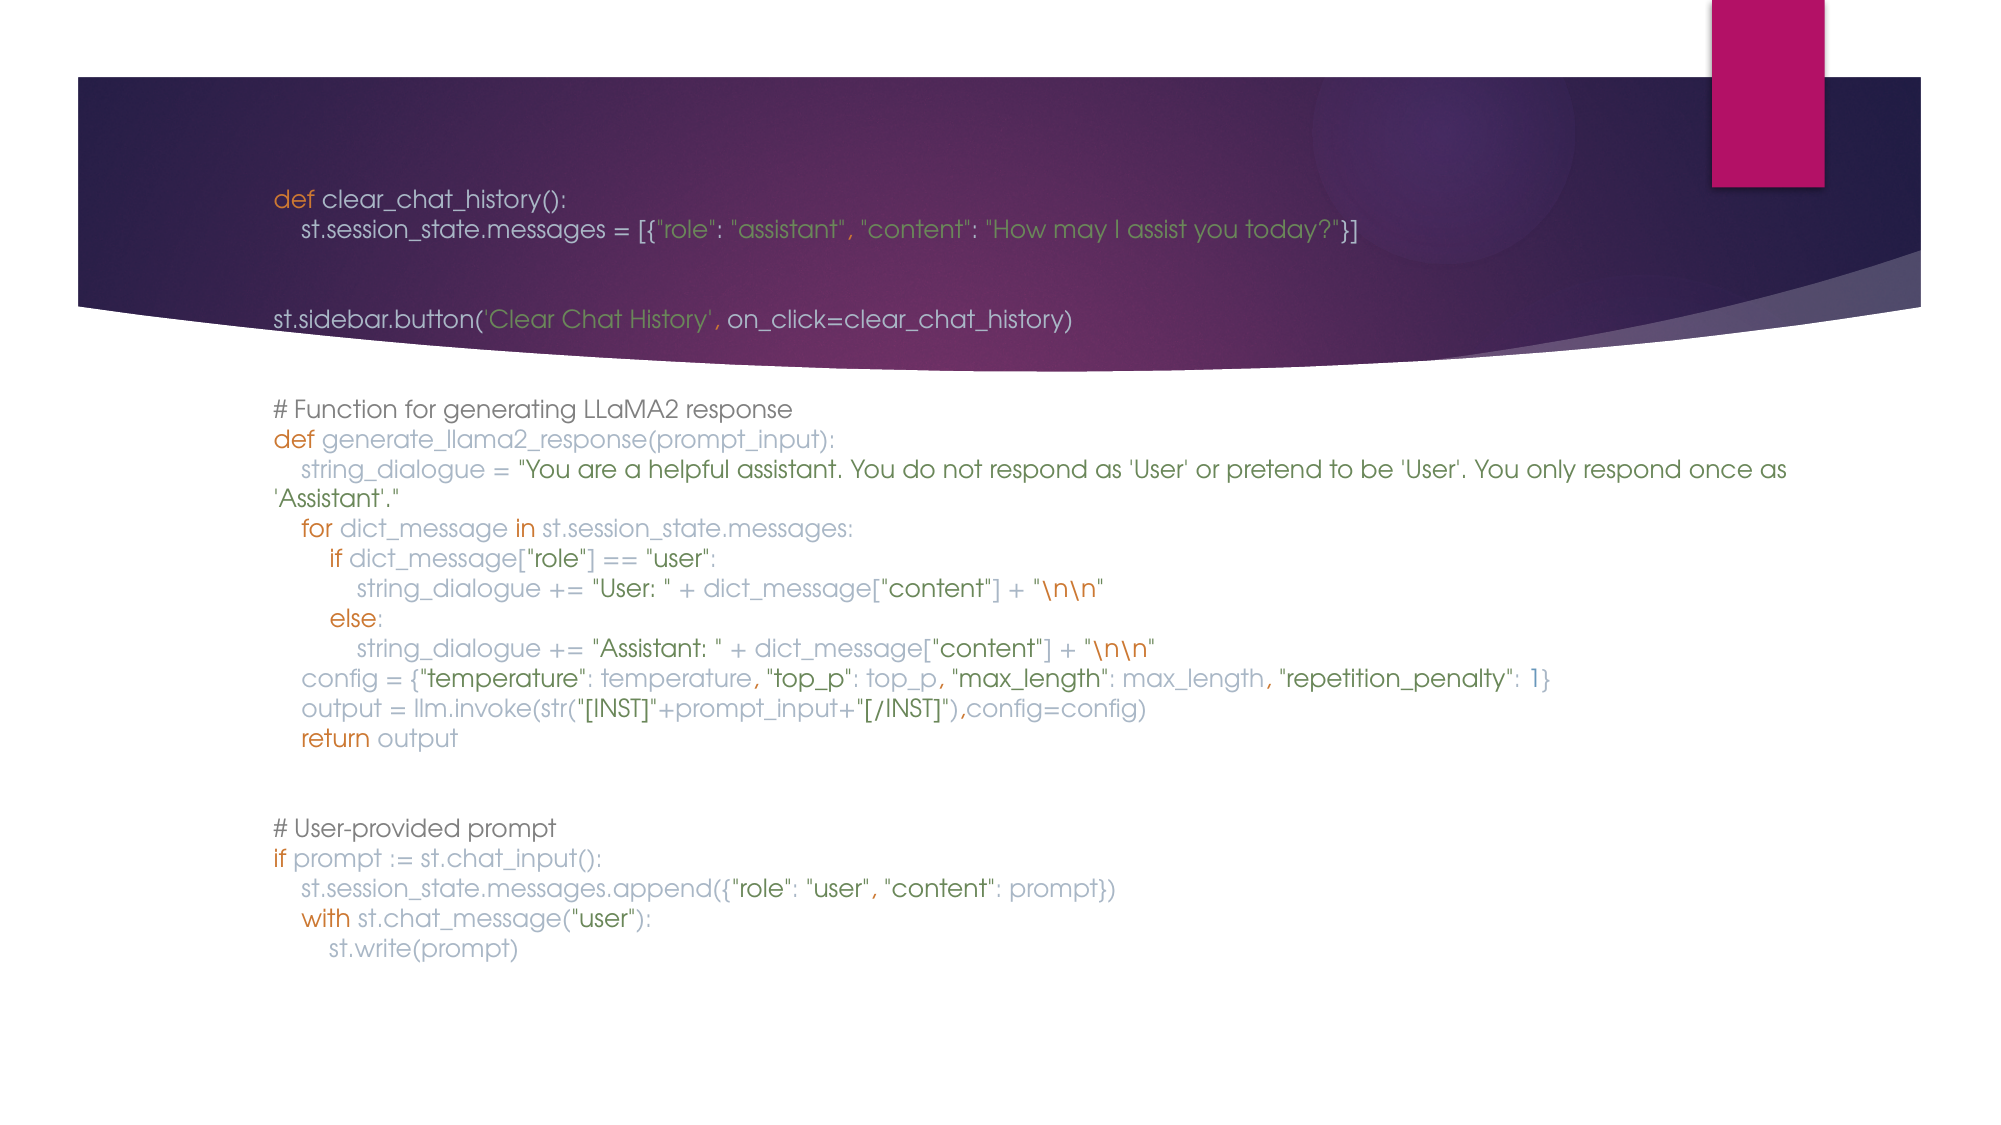

def clear_chat_history():
    st.session_state.messages = [{"role": "assistant", "content": "How may I assist you today?"}]
st.sidebar.button('Clear Chat History', on_click=clear_chat_history)
# Function for generating LLaMA2 response
def generate_llama2_response(prompt_input):
    string_dialogue = "You are a helpful assistant. You do not respond as 'User' or pretend to be 'User'. You only respond once as 'Assistant'."
    for dict_message in st.session_state.messages:
        if dict_message["role"] == "user":
            string_dialogue += "User: " + dict_message["content"] + "\n\n"
        else:
            string_dialogue += "Assistant: " + dict_message["content"] + "\n\n"
    config = {"temperature": temperature, "top_p": top_p, "max_length": max_length, "repetition_penalty": 1}
    output = llm.invoke(str("[INST]"+prompt_input+"[/INST]"),config=config)
    return output
# User-provided prompt
if prompt := st.chat_input():
    st.session_state.messages.append({"role": "user", "content": prompt})
    with st.chat_message("user"):
        st.write(prompt)